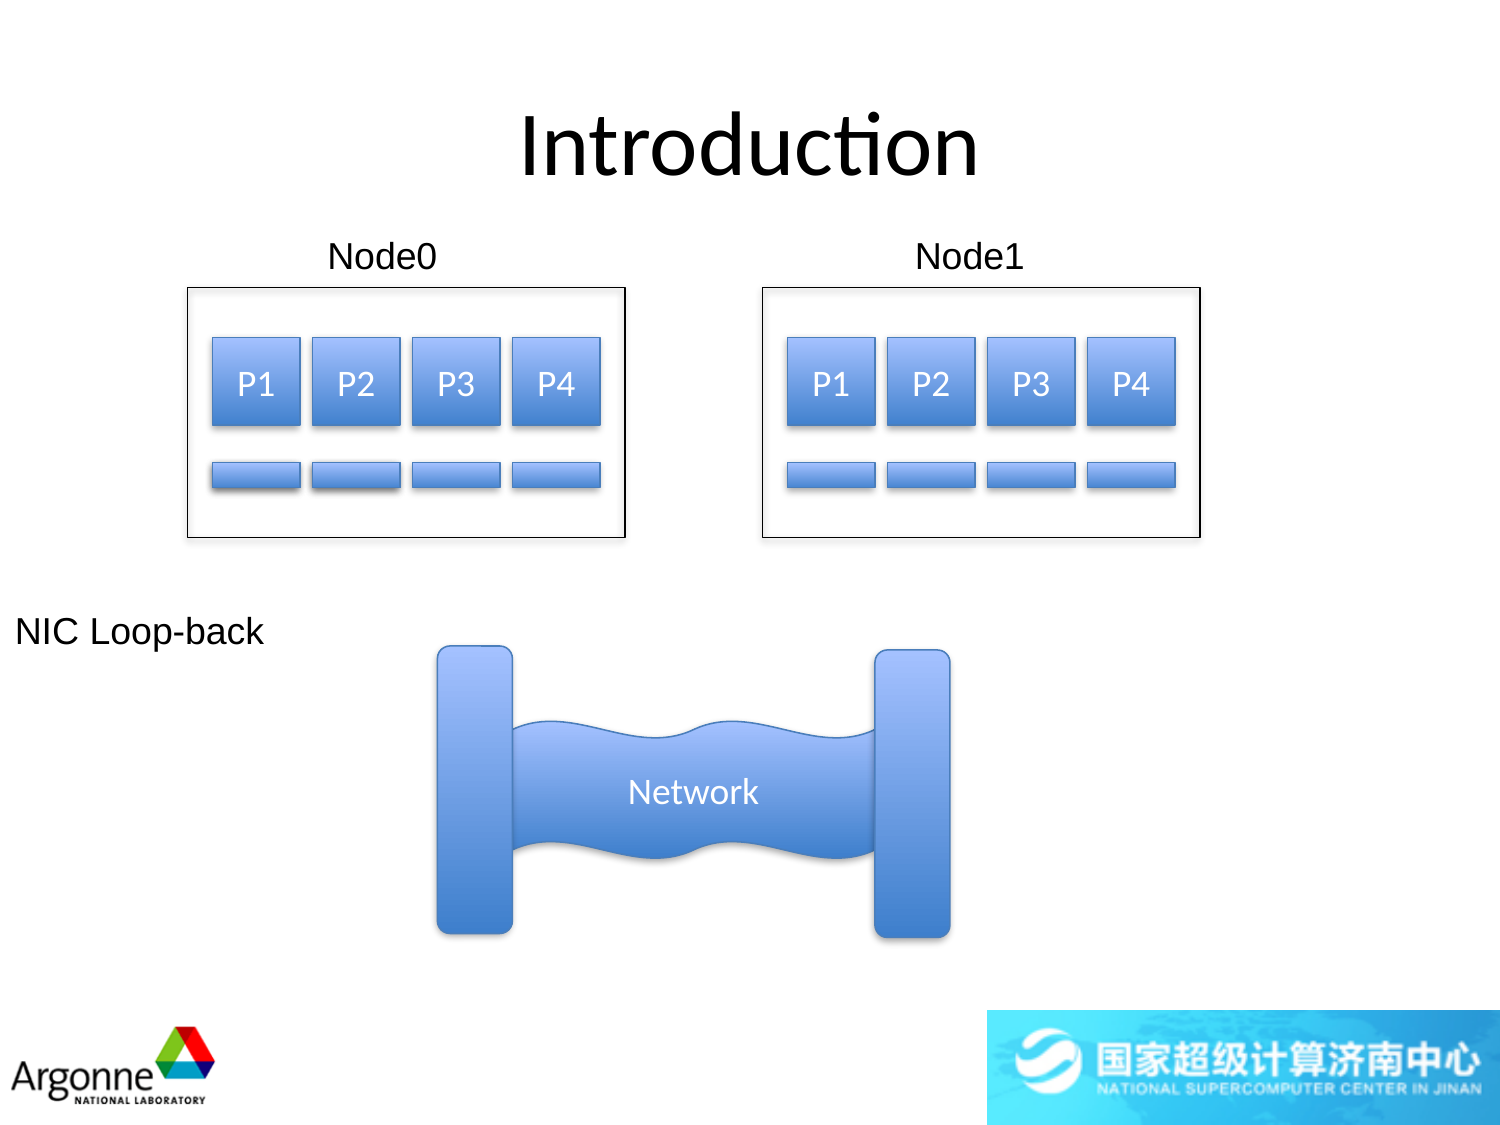

# Introduction
Node0
Node1

P1
P2
P3
P4
P1
P2
P3
P4

NIC Loop-back

Network